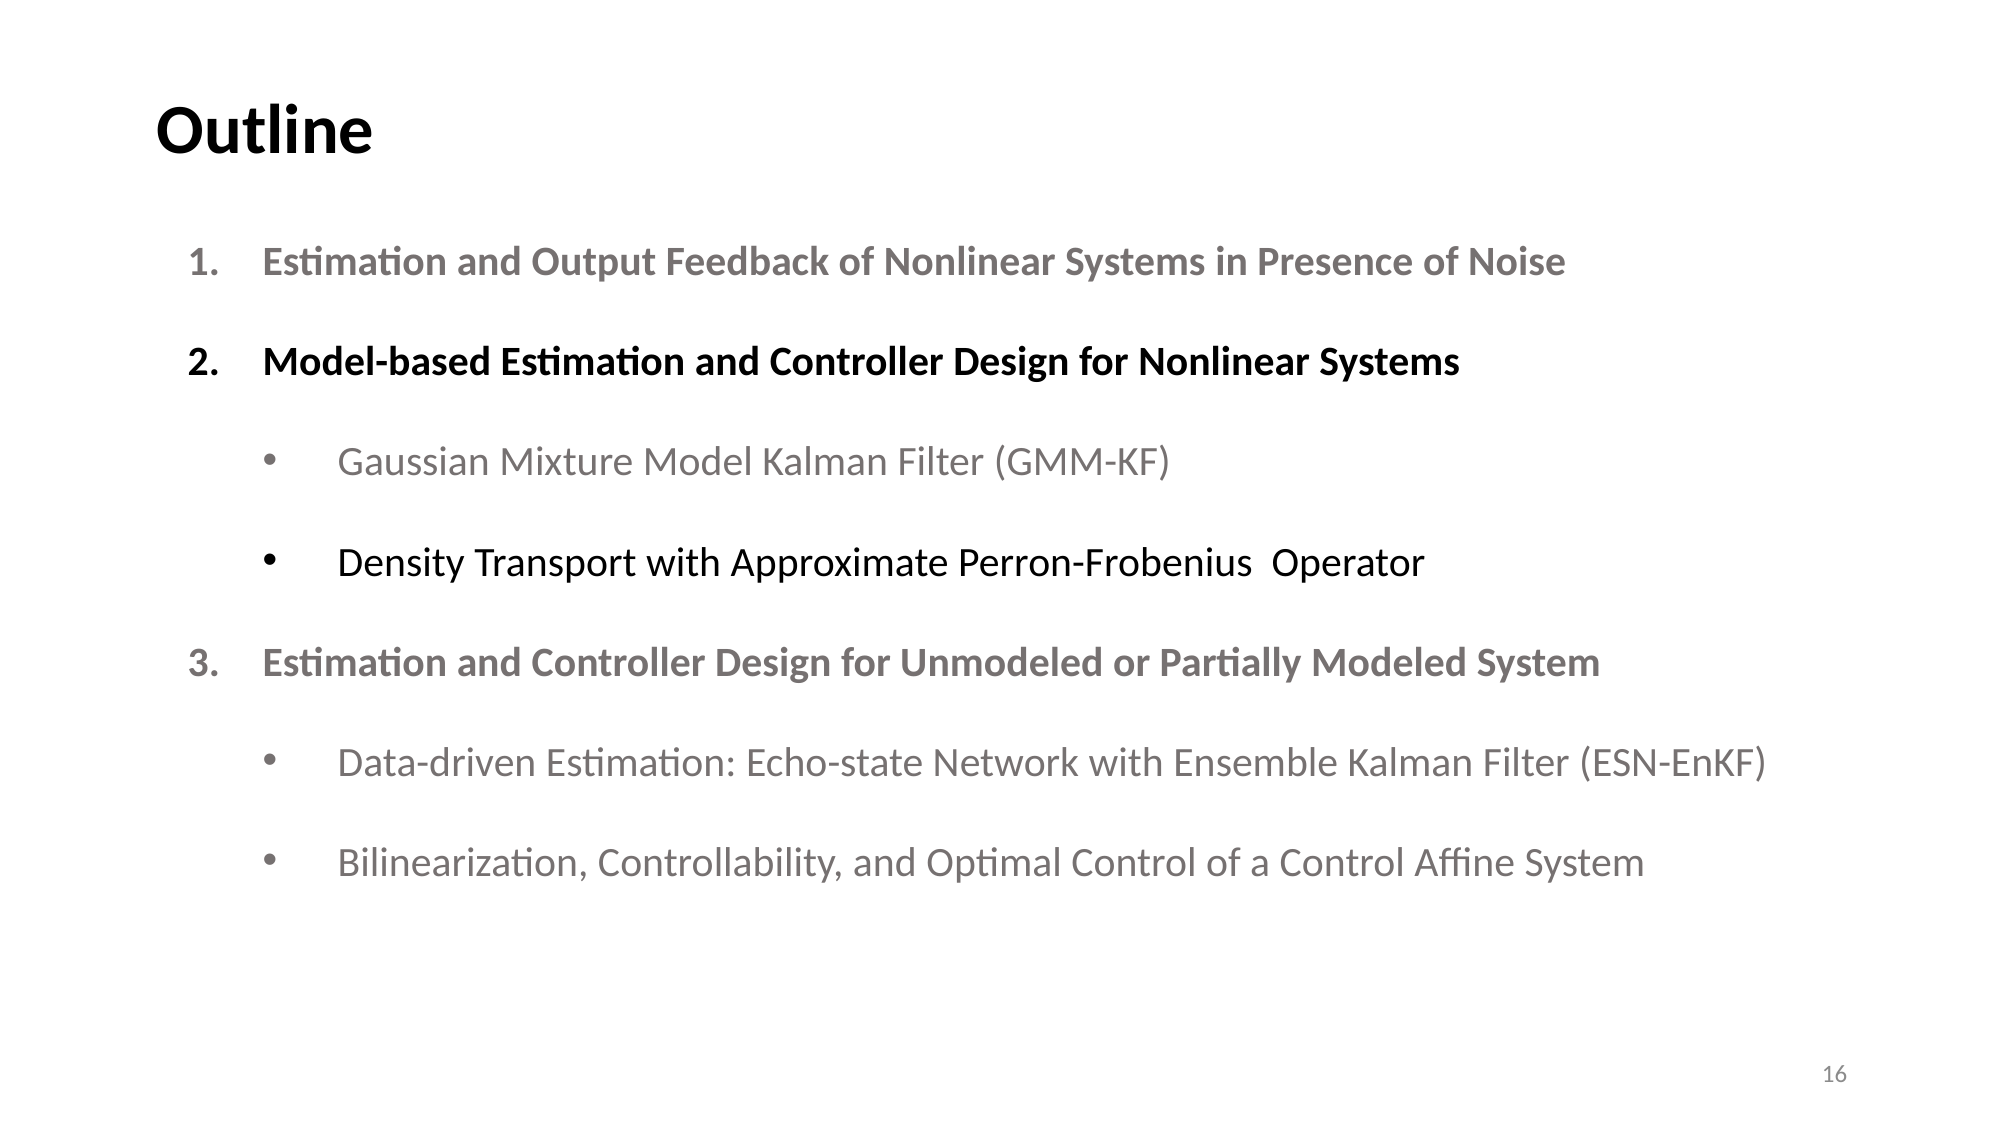

# Outline
Estimation and Output Feedback of Nonlinear Systems in Presence of Noise

Model-based Estimation and Controller Design for Nonlinear Systems

Gaussian Mixture Model Kalman Filter (GMM-KF)

Density Transport with Approximate Perron-Frobenius  Operator

Estimation and Controller Design for Unmodeled or Partially Modeled System

Data-driven Estimation: Echo-state Network with Ensemble Kalman Filter (ESN-EnKF)

Bilinearization, Controllability, and Optimal Control of a Control Affine System
16